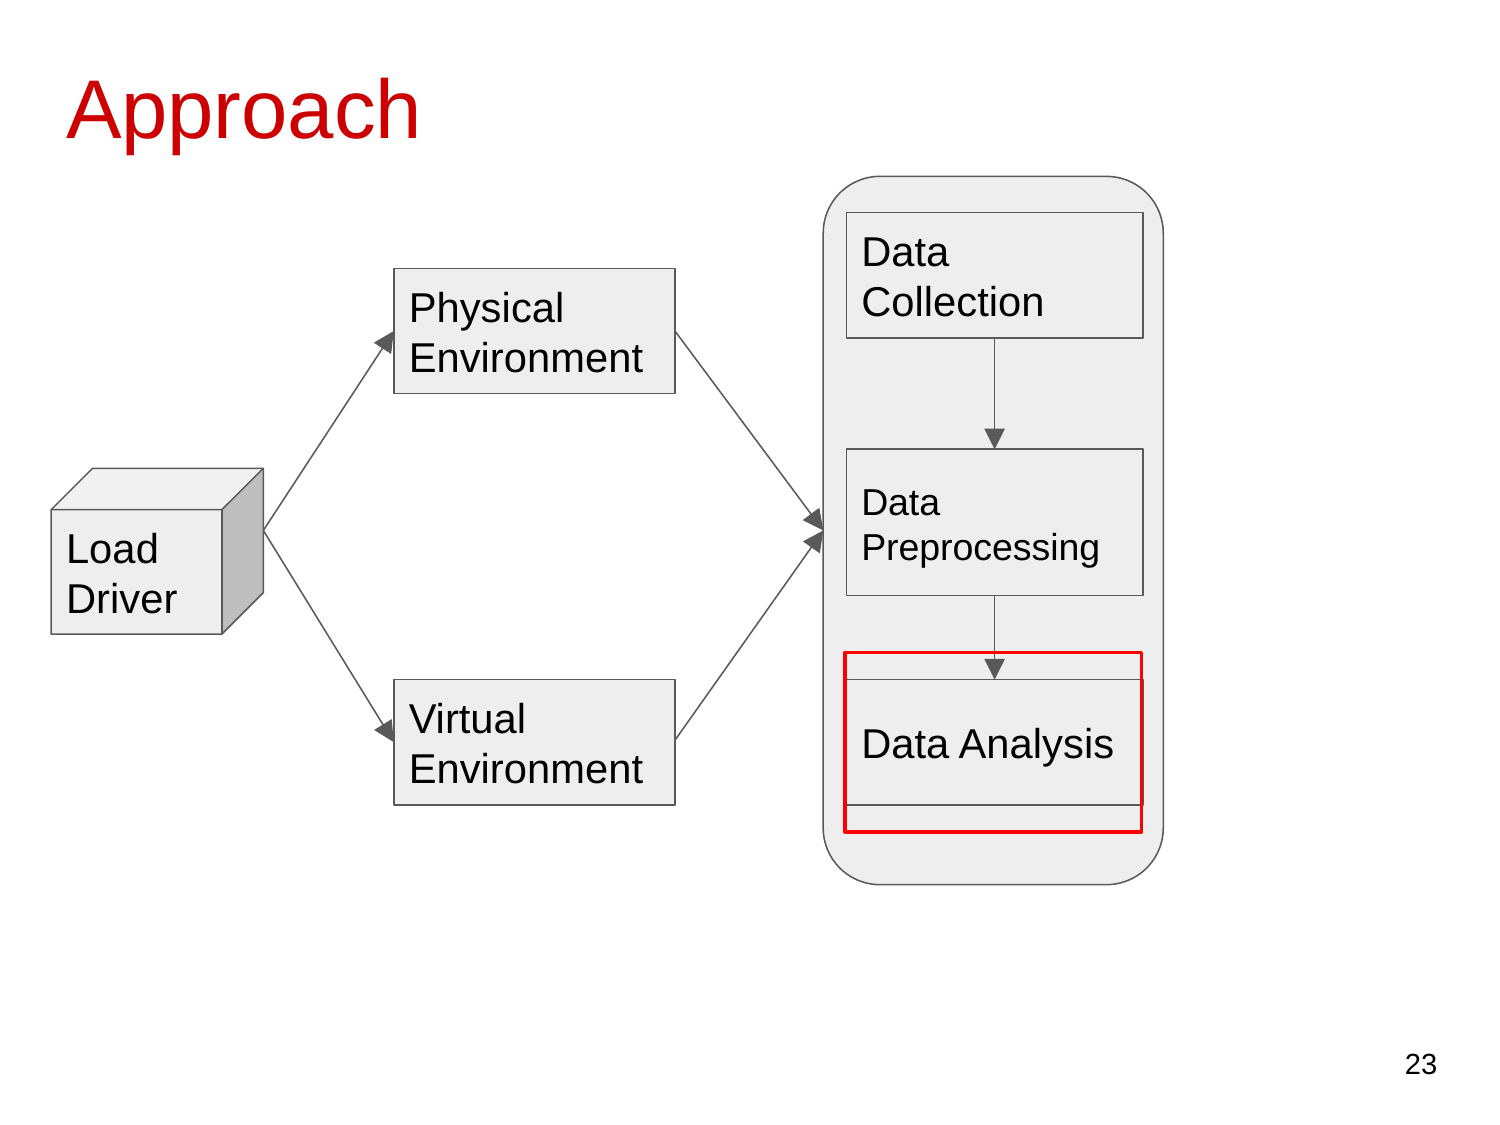

# Approach

Data Collection
Physical Environment
Data Preprocessing
Load Driver

Virtual Environment
Data Analysis
23